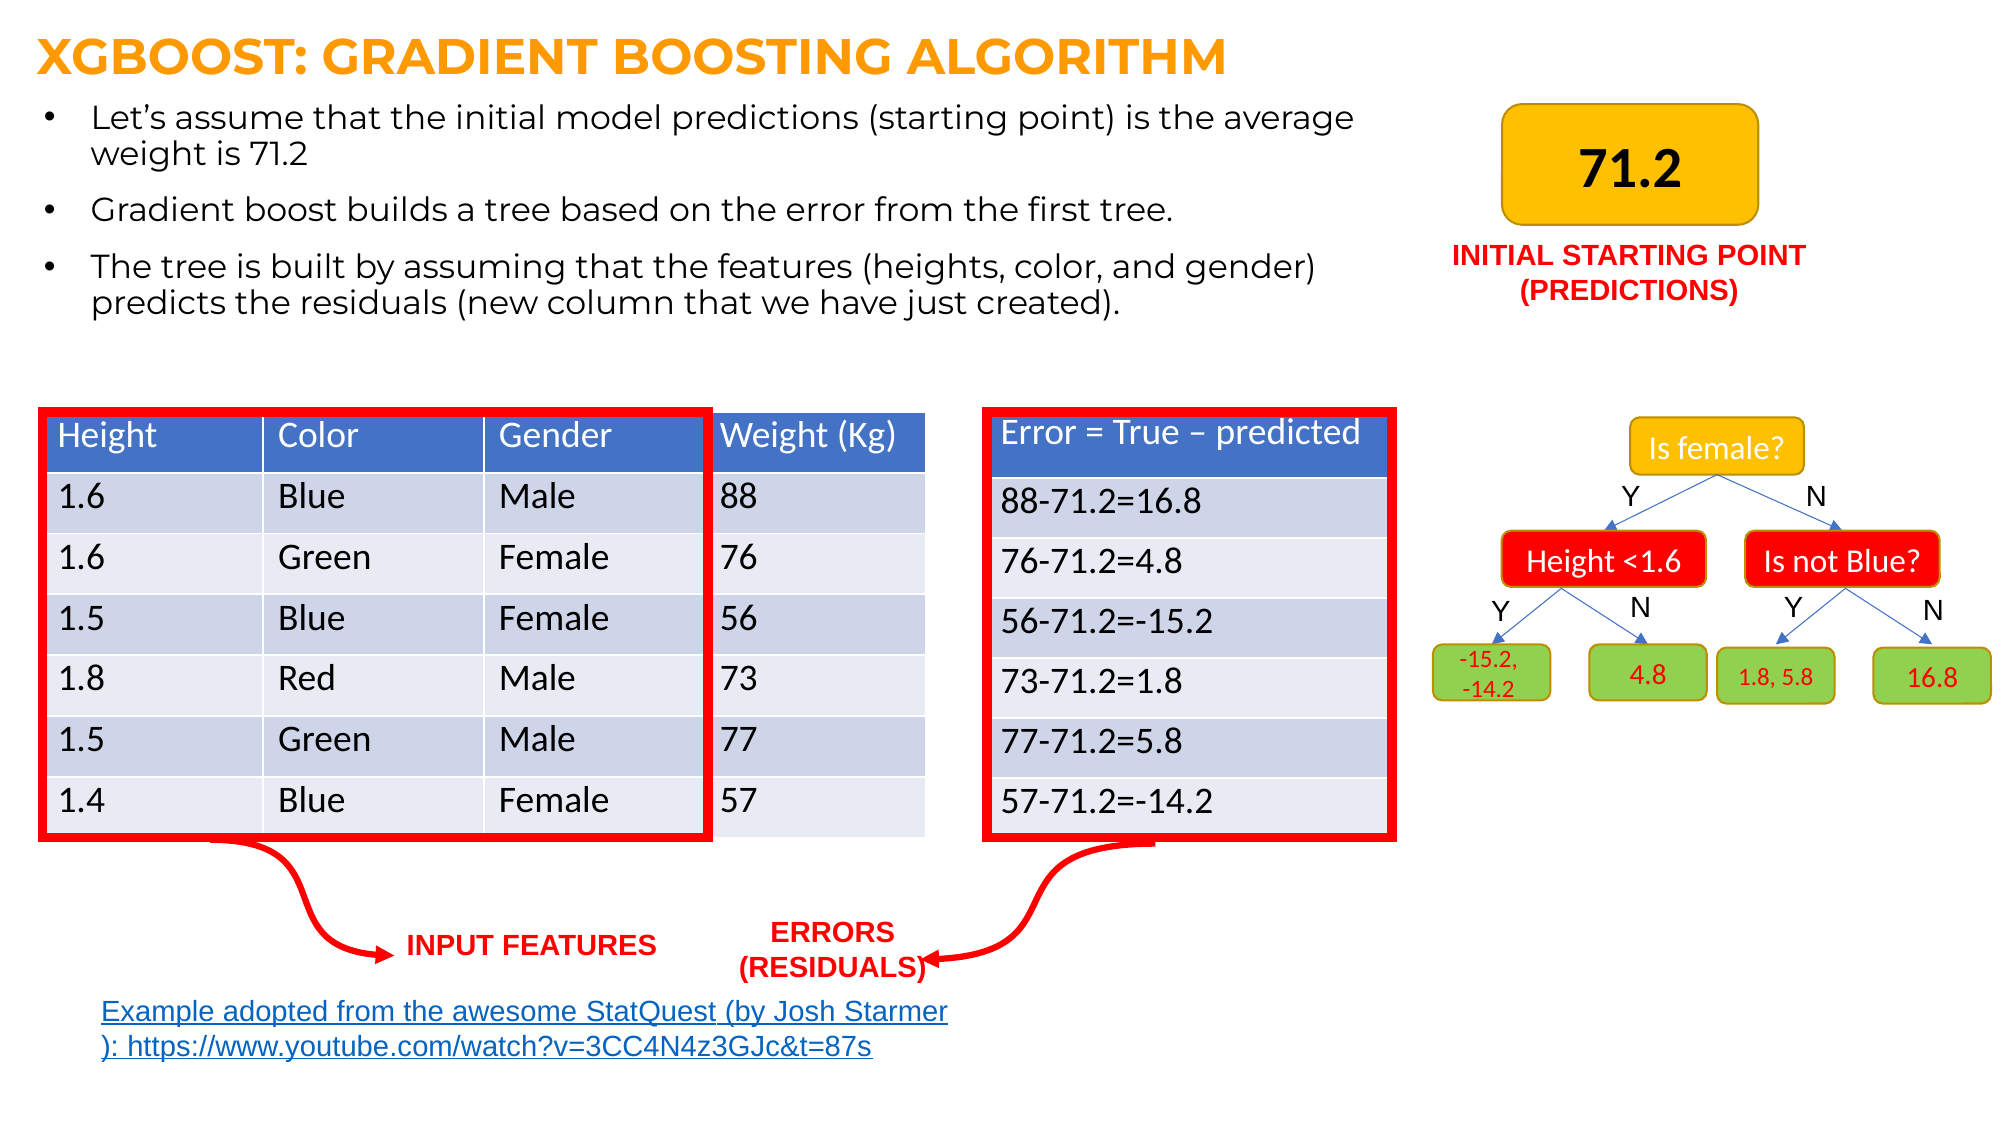

XGBOOST: GRADIENT BOOSTING ALGORITHM
Let’s assume that the initial model predictions (starting point) is the average weight is 71.2
Gradient boost builds a tree based on the error from the first tree.
The tree is built by assuming that the features (heights, color, and gender) predicts the residuals (new column that we have just created).

71.2
INITIAL STARTING POINT (PREDICTIONS)
| Error = True – predicted |
| --- |
| 88-71.2=16.8 |
| 76-71.2=4.8 |
| 56-71.2=-15.2 |
| 73-71.2=1.8 |
| 77-71.2=5.8 |
| 57-71.2=-14.2 |
| Height | Color | Gender | Weight (Kg) |
| --- | --- | --- | --- |
| 1.6 | Blue | Male | 88 |
| 1.6 | Green | Female | 76 |
| 1.5 | Blue | Female | 56 |
| 1.8 | Red | Male | 73 |
| 1.5 | Green | Male | 77 |
| 1.4 | Blue | Female | 57 |

Is female?
Y
N
Height <1.6
Is not Blue?
Y
N
N
Y
-15.2,
-14.2
4.8
1.8, 5.8
16.8
ERRORS (RESIDUALS)
INPUT FEATURES
Example adopted from the awesome StatQuest (by Josh Starmer): https://www.youtube.com/watch?v=3CC4N4z3GJc&t=87s